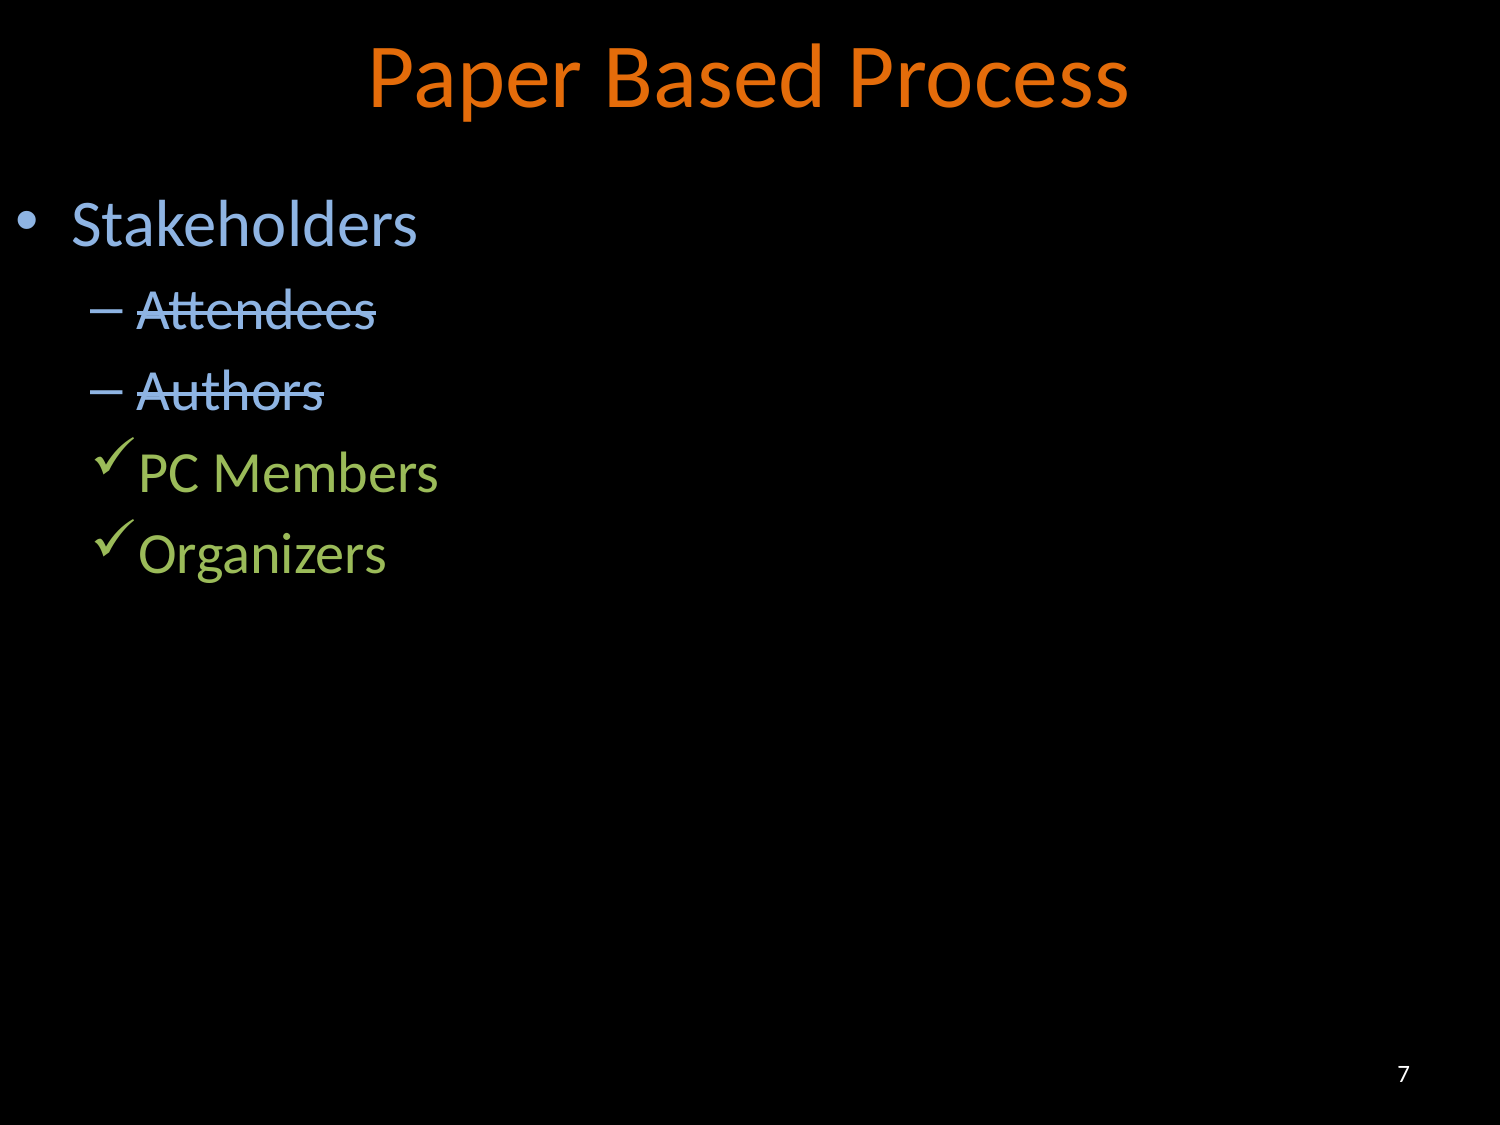

# Paper Based Process
Stakeholders
Attendees
Authors
PC Members
Organizers
7